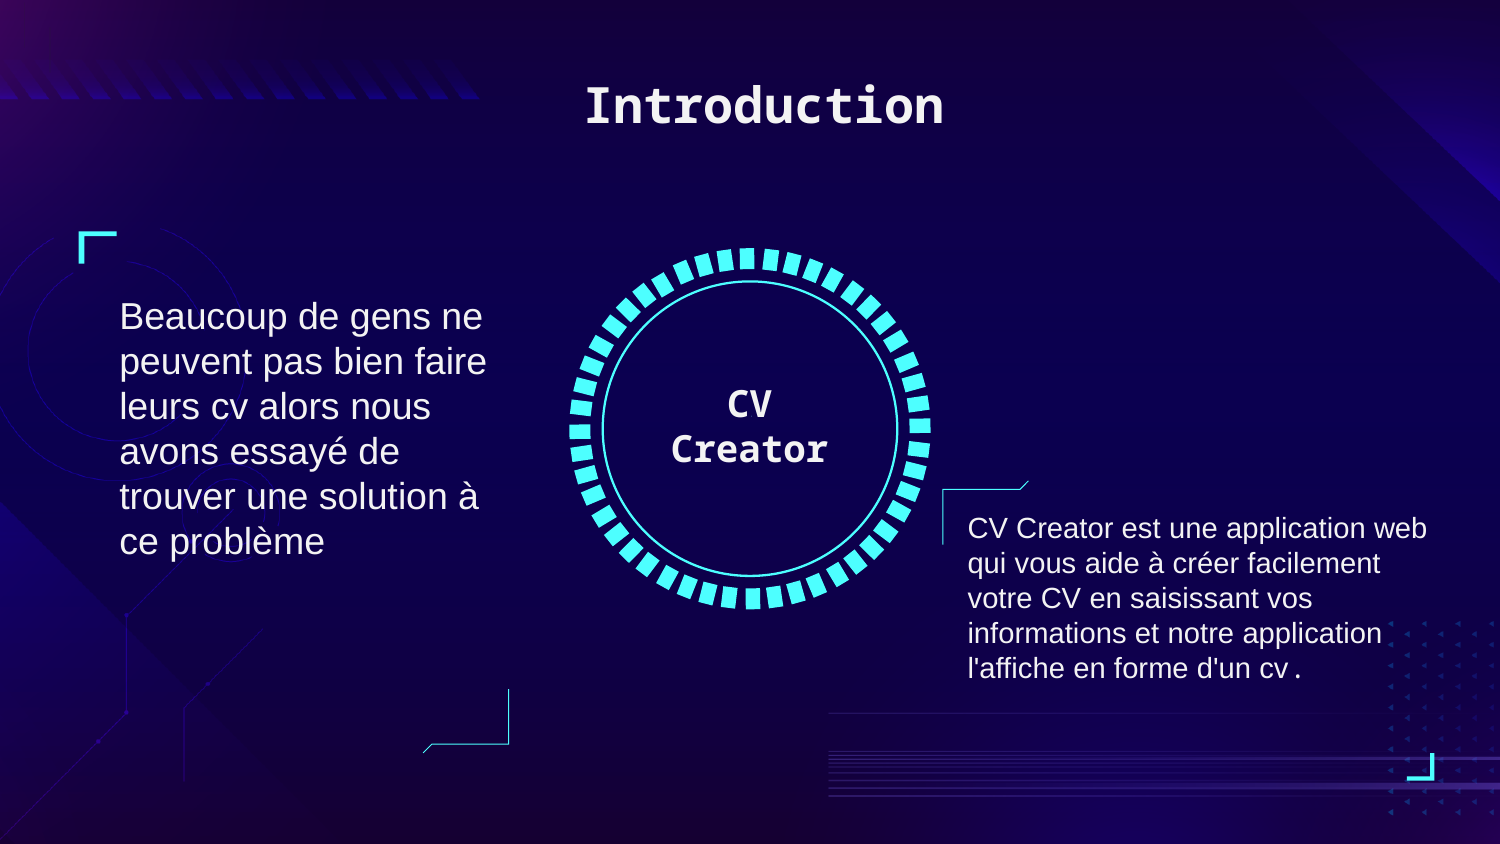

Introduction

Beaucoup de gens ne peuvent pas bien faire leurs cv alors nous avons essayé de trouver une solution à ce problème
CV Creator

CV Creator est une application web qui vous aide à créer facilement votre CV en saisissant vos informations et notre application l'affiche en forme d'un cv.